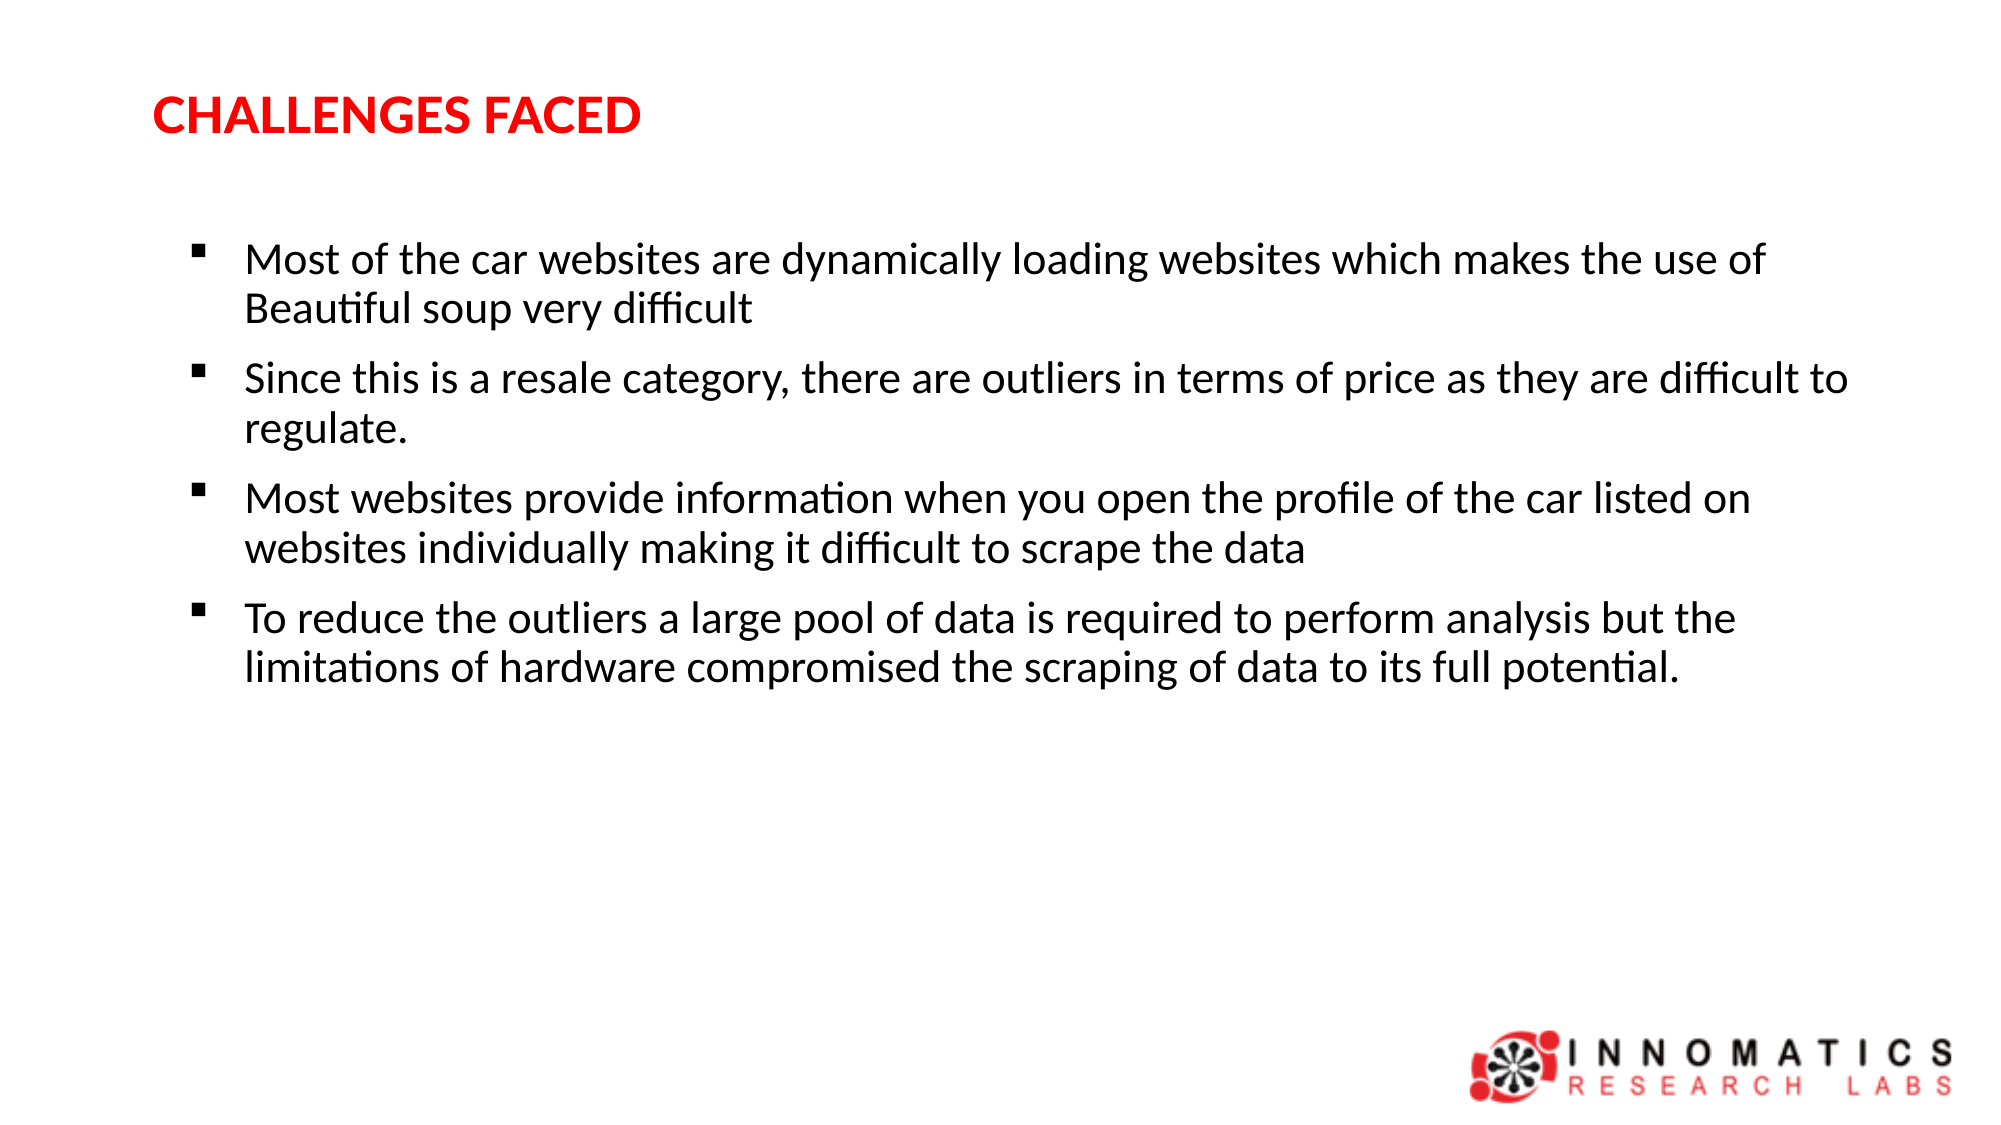

# CHALLENGES FACED
Most of the car websites are dynamically loading websites which makes the use of Beautiful soup very difficult
Since this is a resale category, there are outliers in terms of price as they are difficult to regulate.
Most websites provide information when you open the profile of the car listed on websites individually making it difficult to scrape the data
To reduce the outliers a large pool of data is required to perform analysis but the limitations of hardware compromised the scraping of data to its full potential.